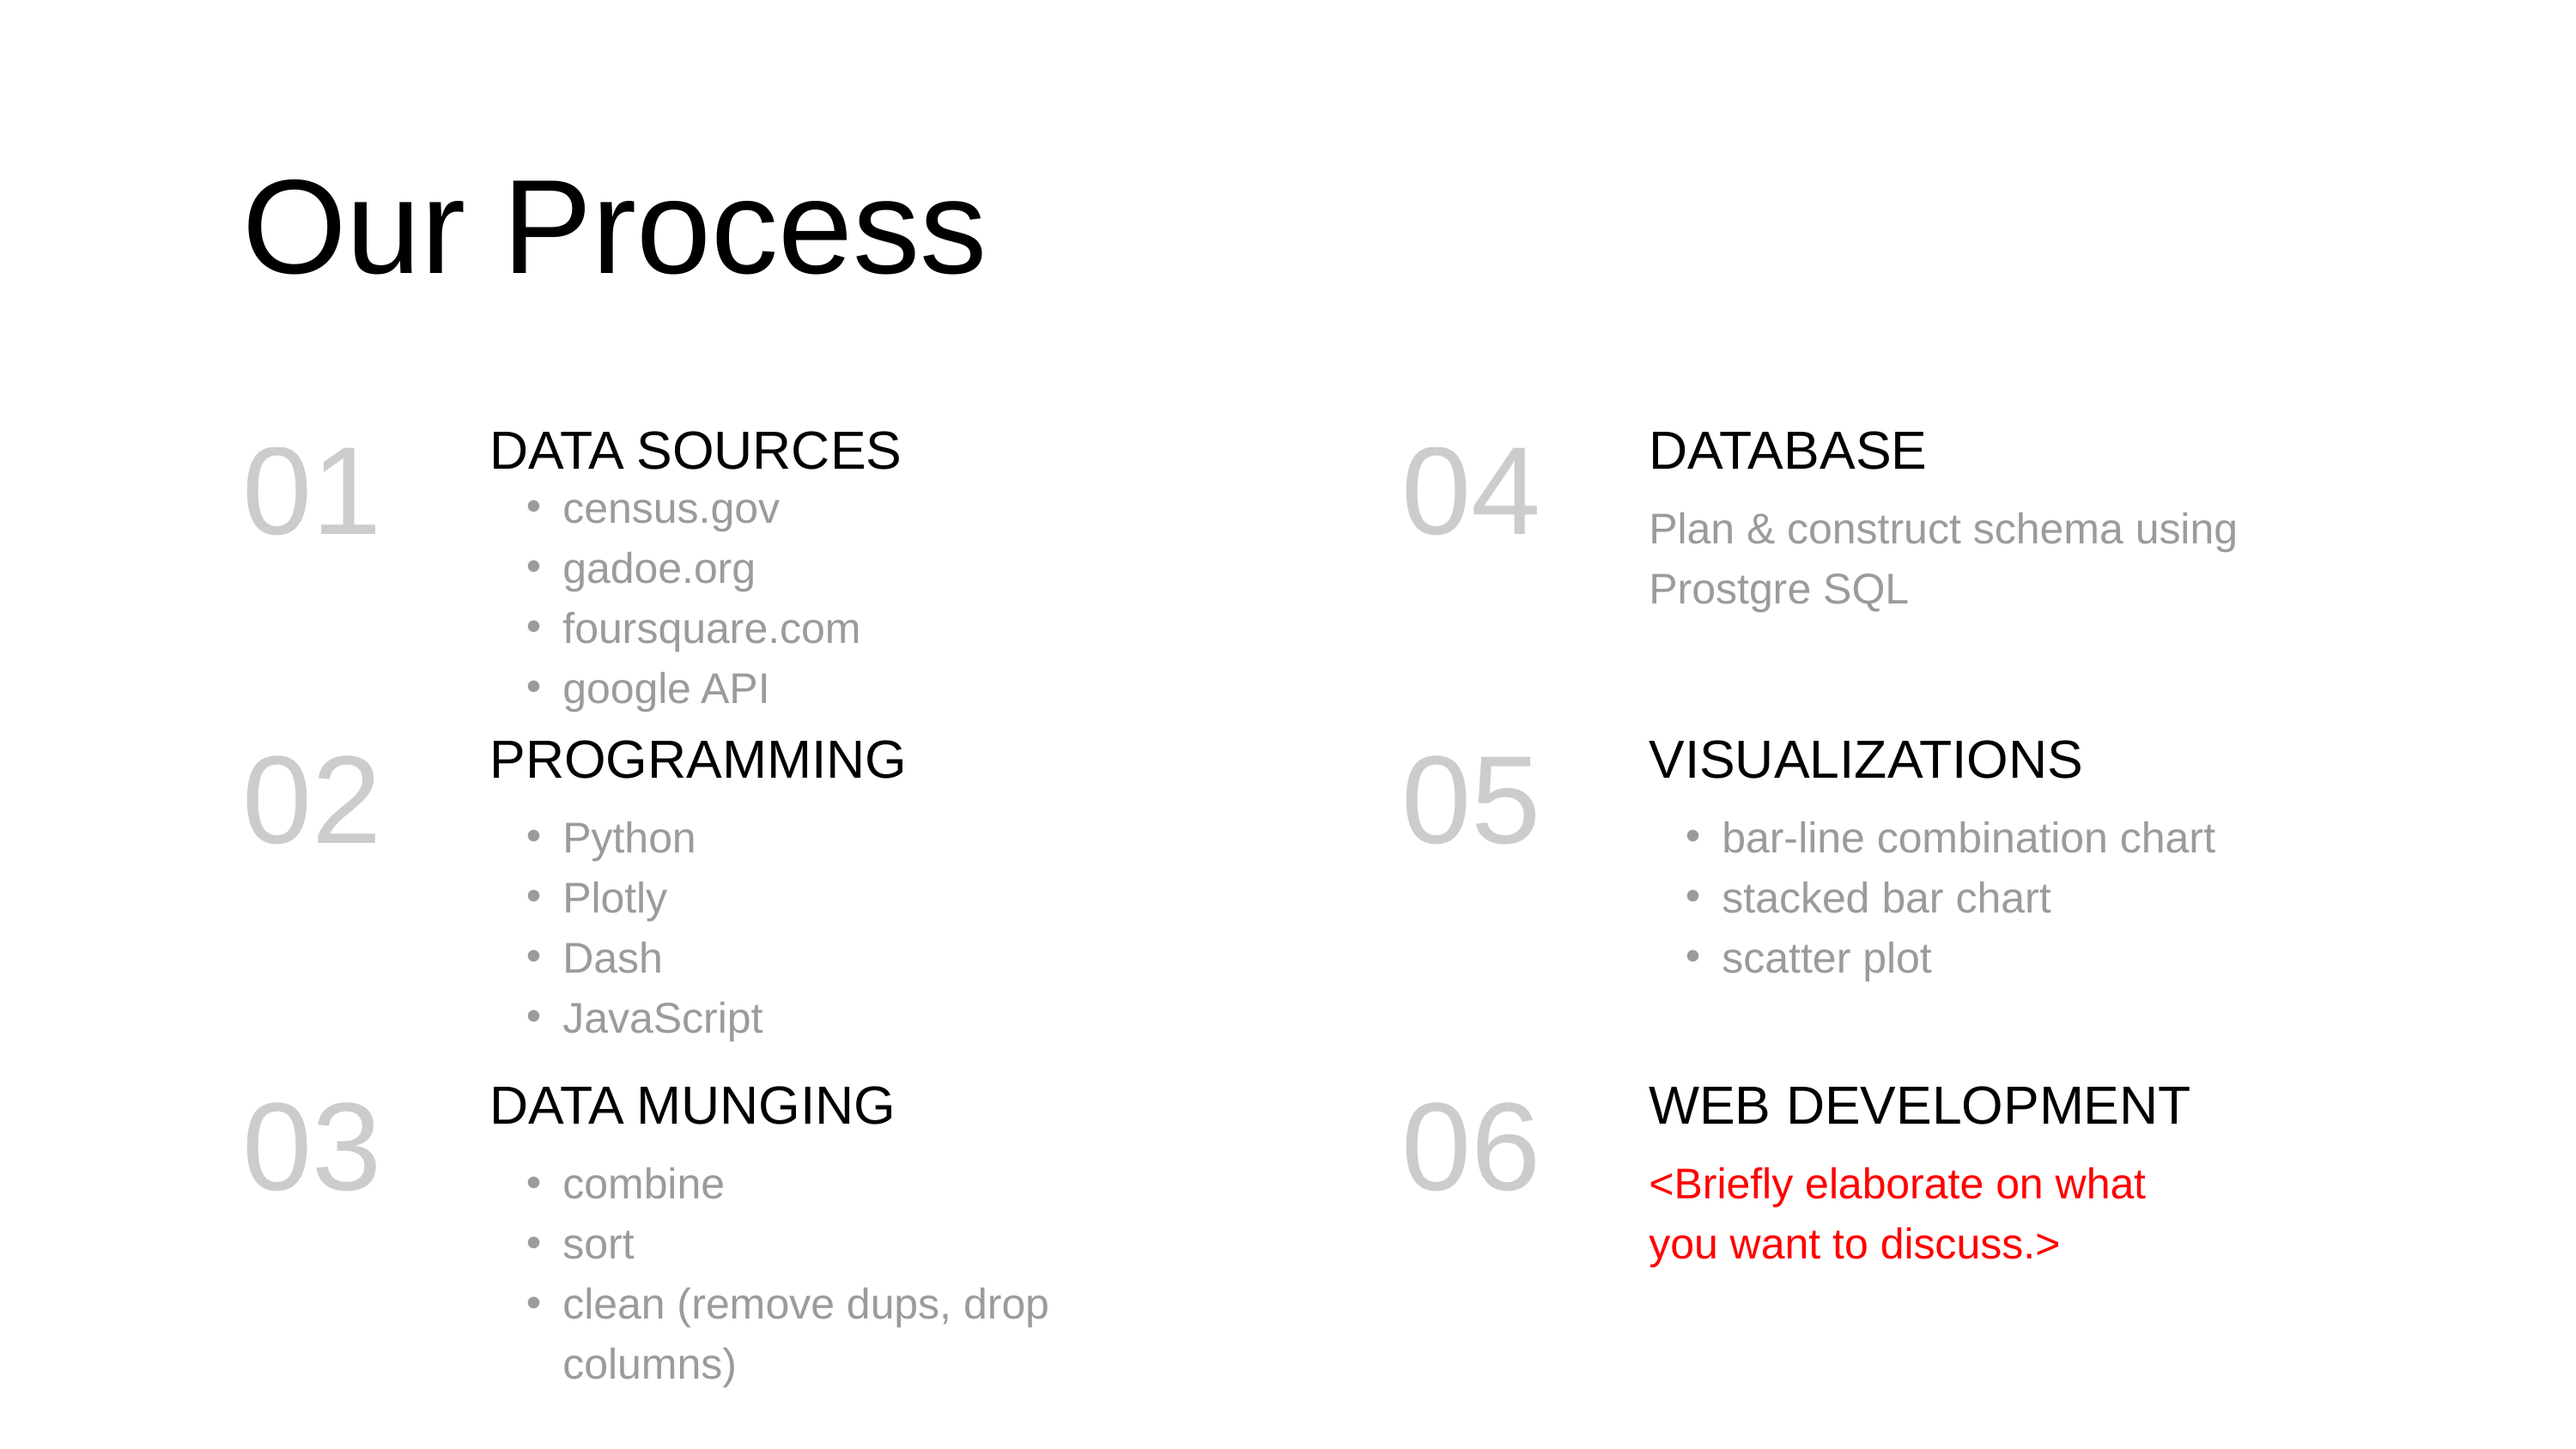

Our Process
DATA SOURCES
DATABASE
01
04
census.gov
gadoe.org
foursquare.com
google API
Plan & construct schema using Prostgre SQL
PROGRAMMING
VISUALIZATIONS
02
05
Python
Plotly
Dash
JavaScript
bar-line combination chart
stacked bar chart
scatter plot
DATA MUNGING
WEB DEVELOPMENT
03
06
combine
sort
clean (remove dups, drop columns)
<Briefly elaborate on what
you want to discuss.>